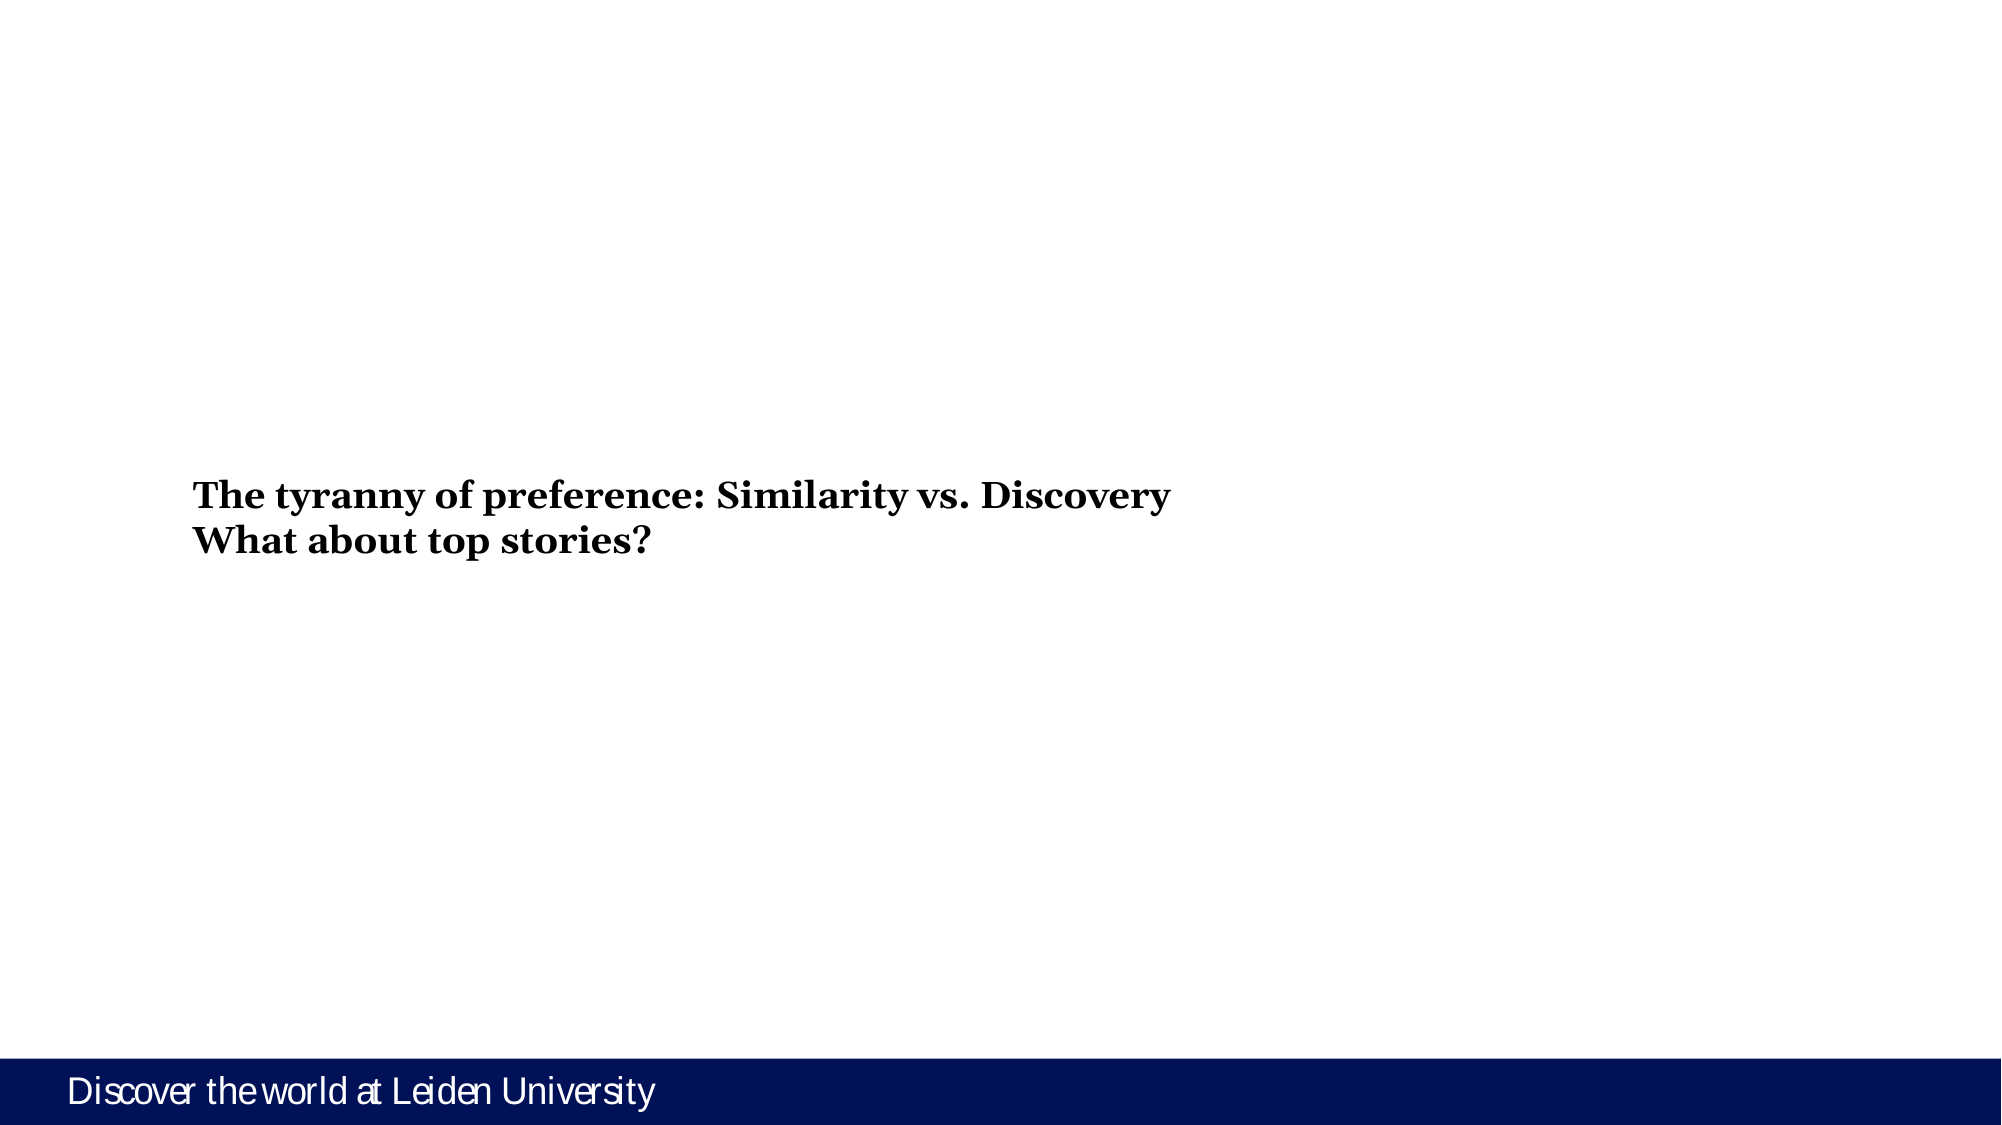

The tyranny of preference: Similarity vs. Discovery
What about top stories?